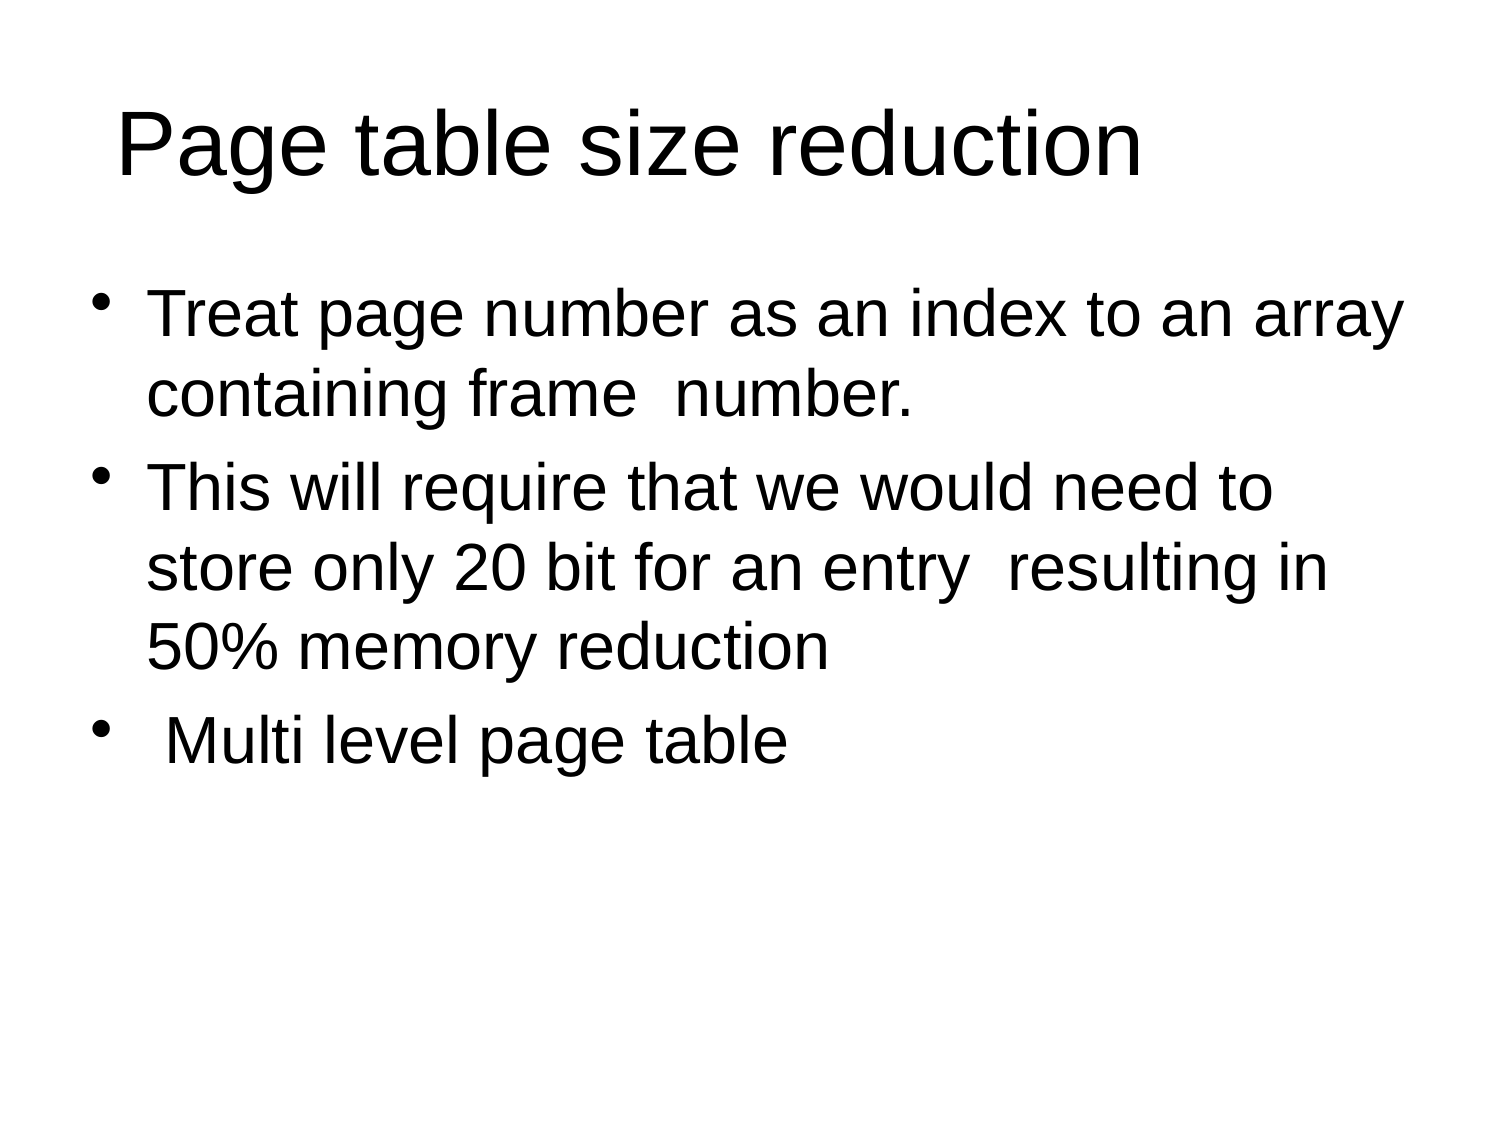

# Page table size reduction
Treat page number as an index to an array containing frame  number.
This will require that we would need to store only 20 bit for an entry  resulting in 50% memory reduction
 Multi level page table